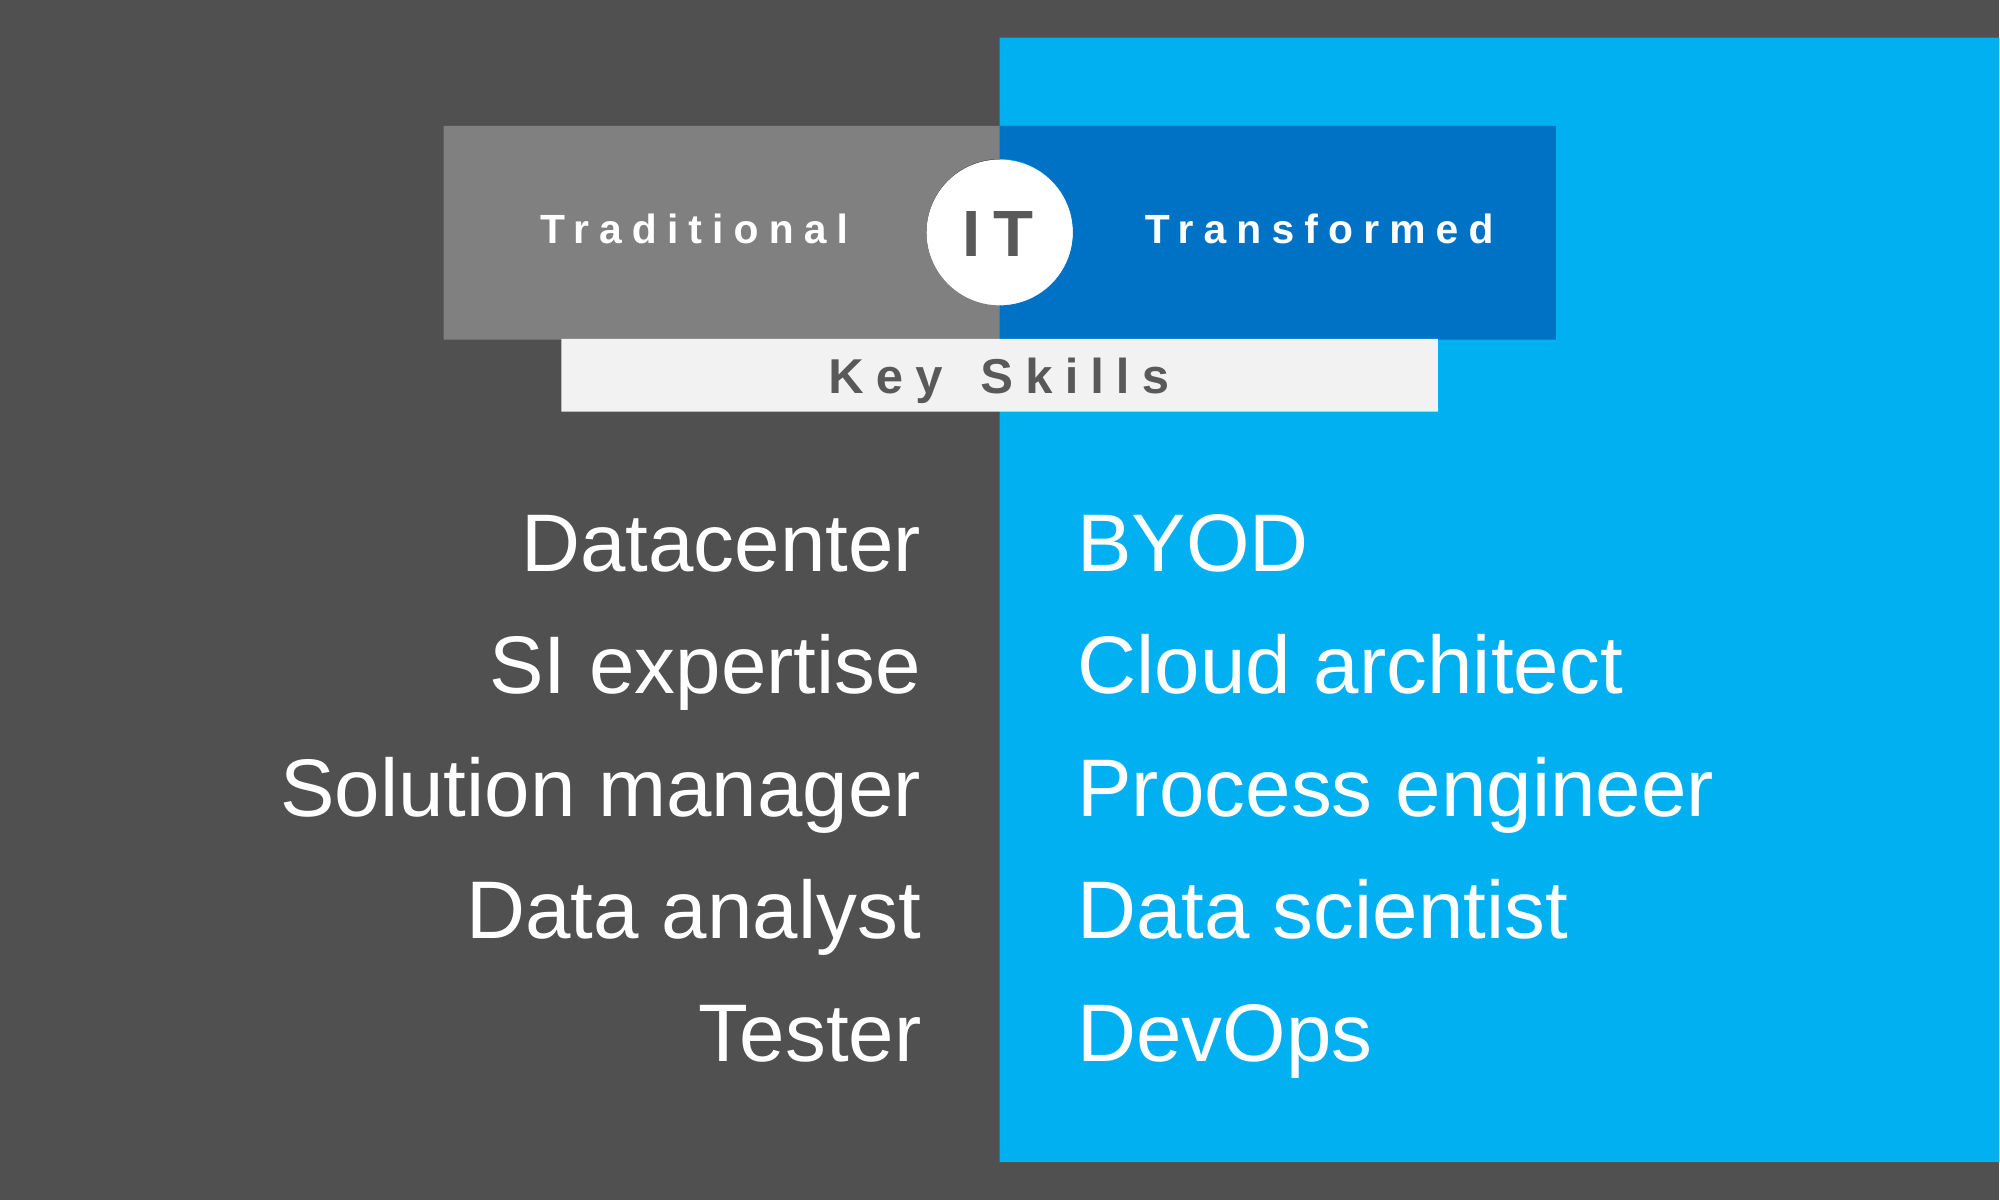

IT
Traditional
Transformed
Key Skills

Datacenter
SI expertise
Solution manager
Data analyst
Tester
BYOD
Cloud architect
Process engineer
Data scientist
DevOps